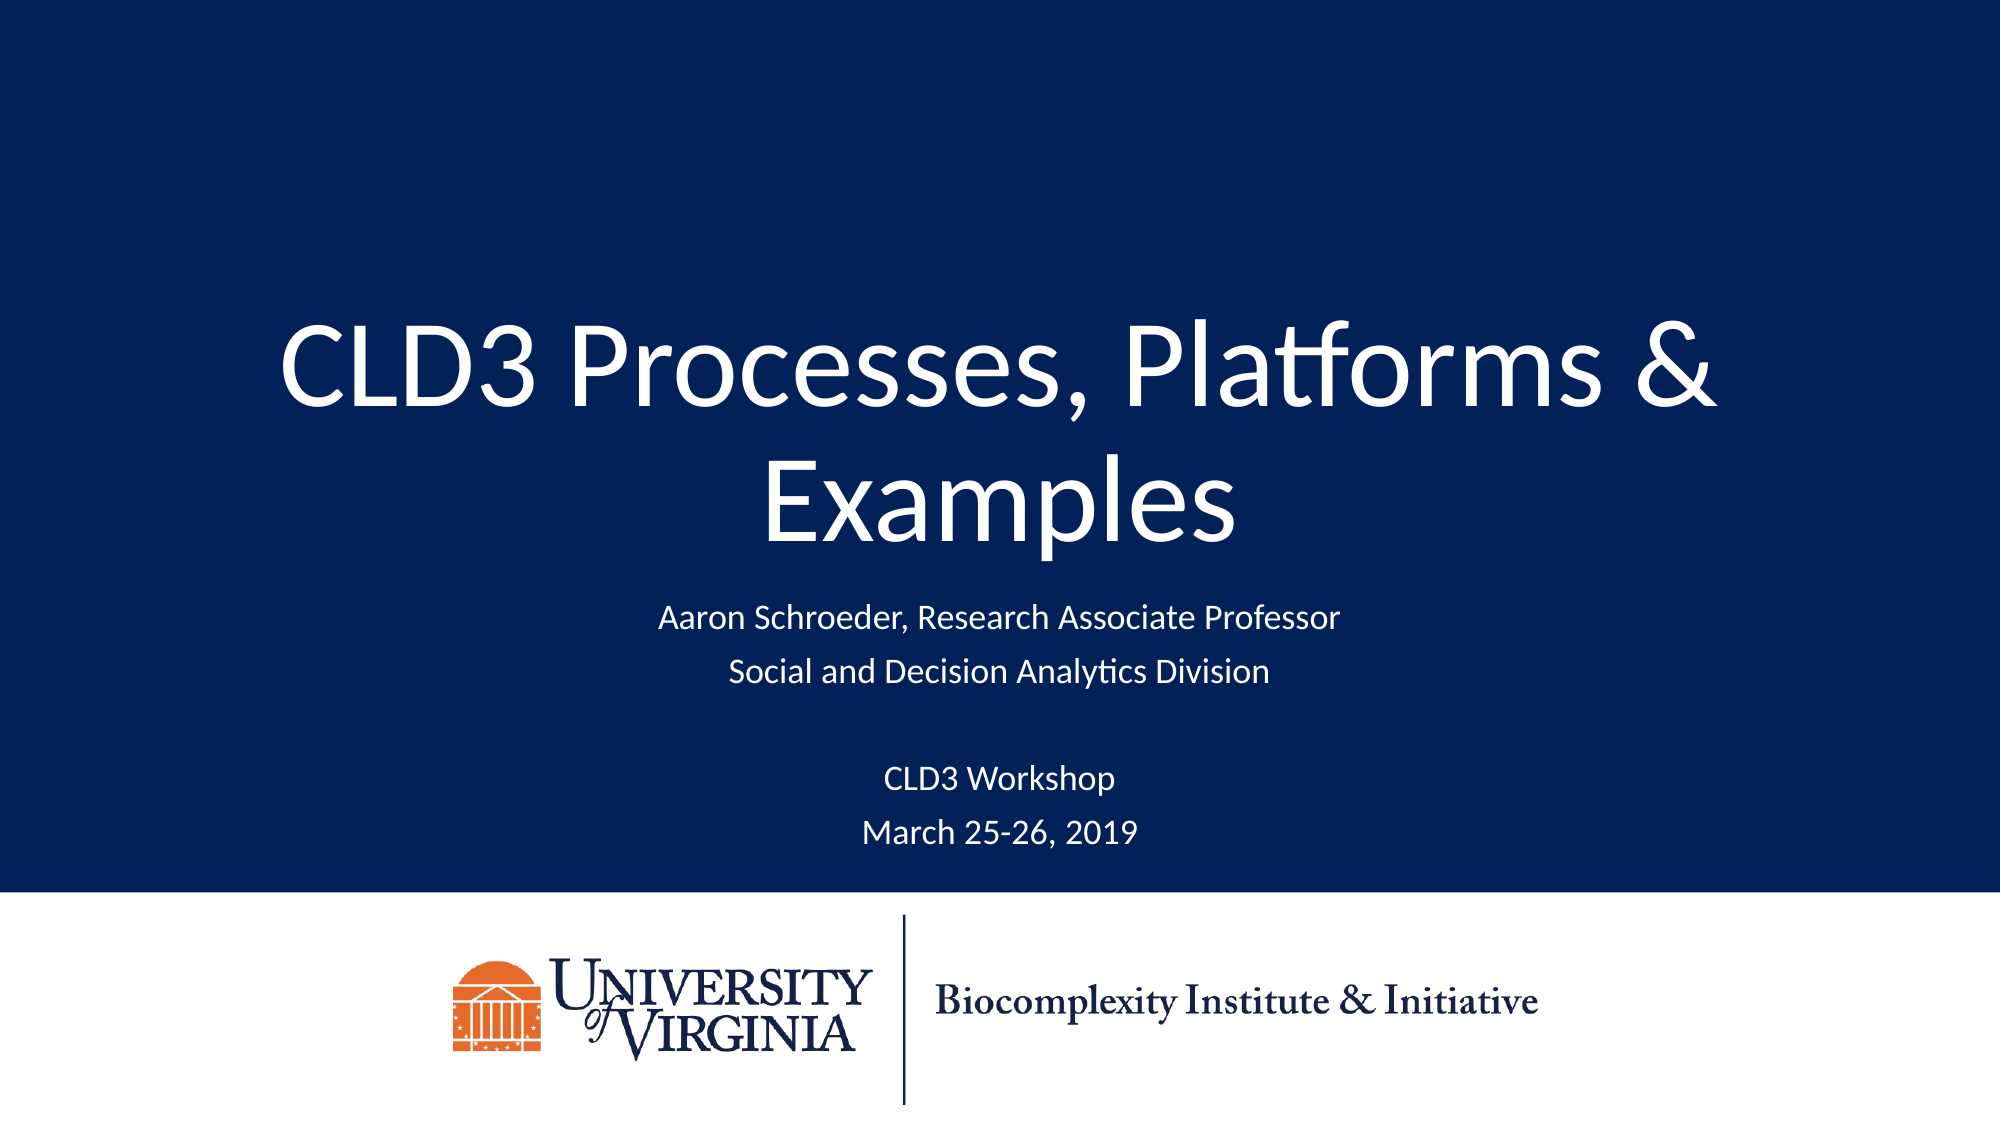

# CLD3 Processes, Platforms & Examples
Aaron Schroeder, Research Associate Professor
Social and Decision Analytics Division

CLD3 Workshop
March 25-26, 2019